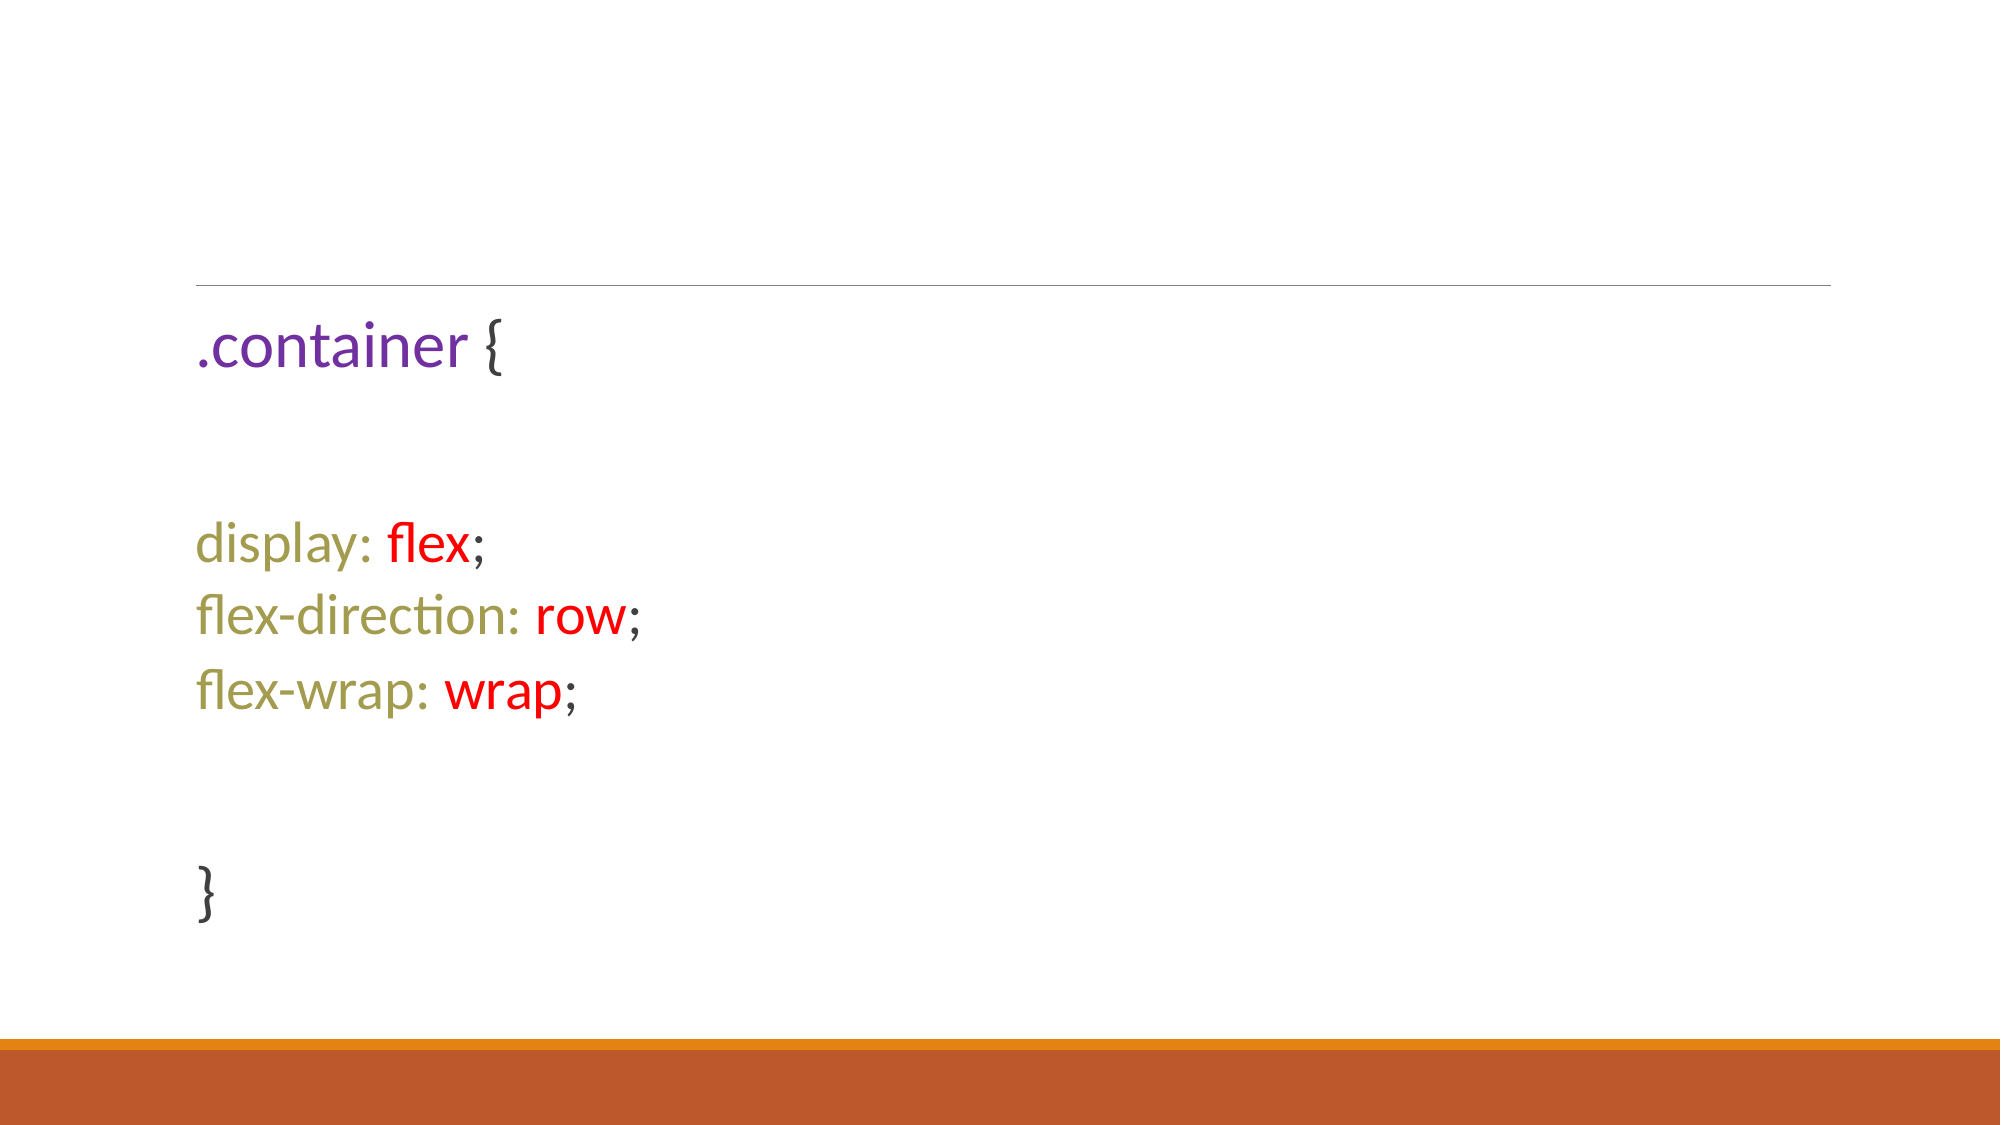

#
.container {

display: flex;
 flex-direction: row;
 flex-wrap: wrap;

}